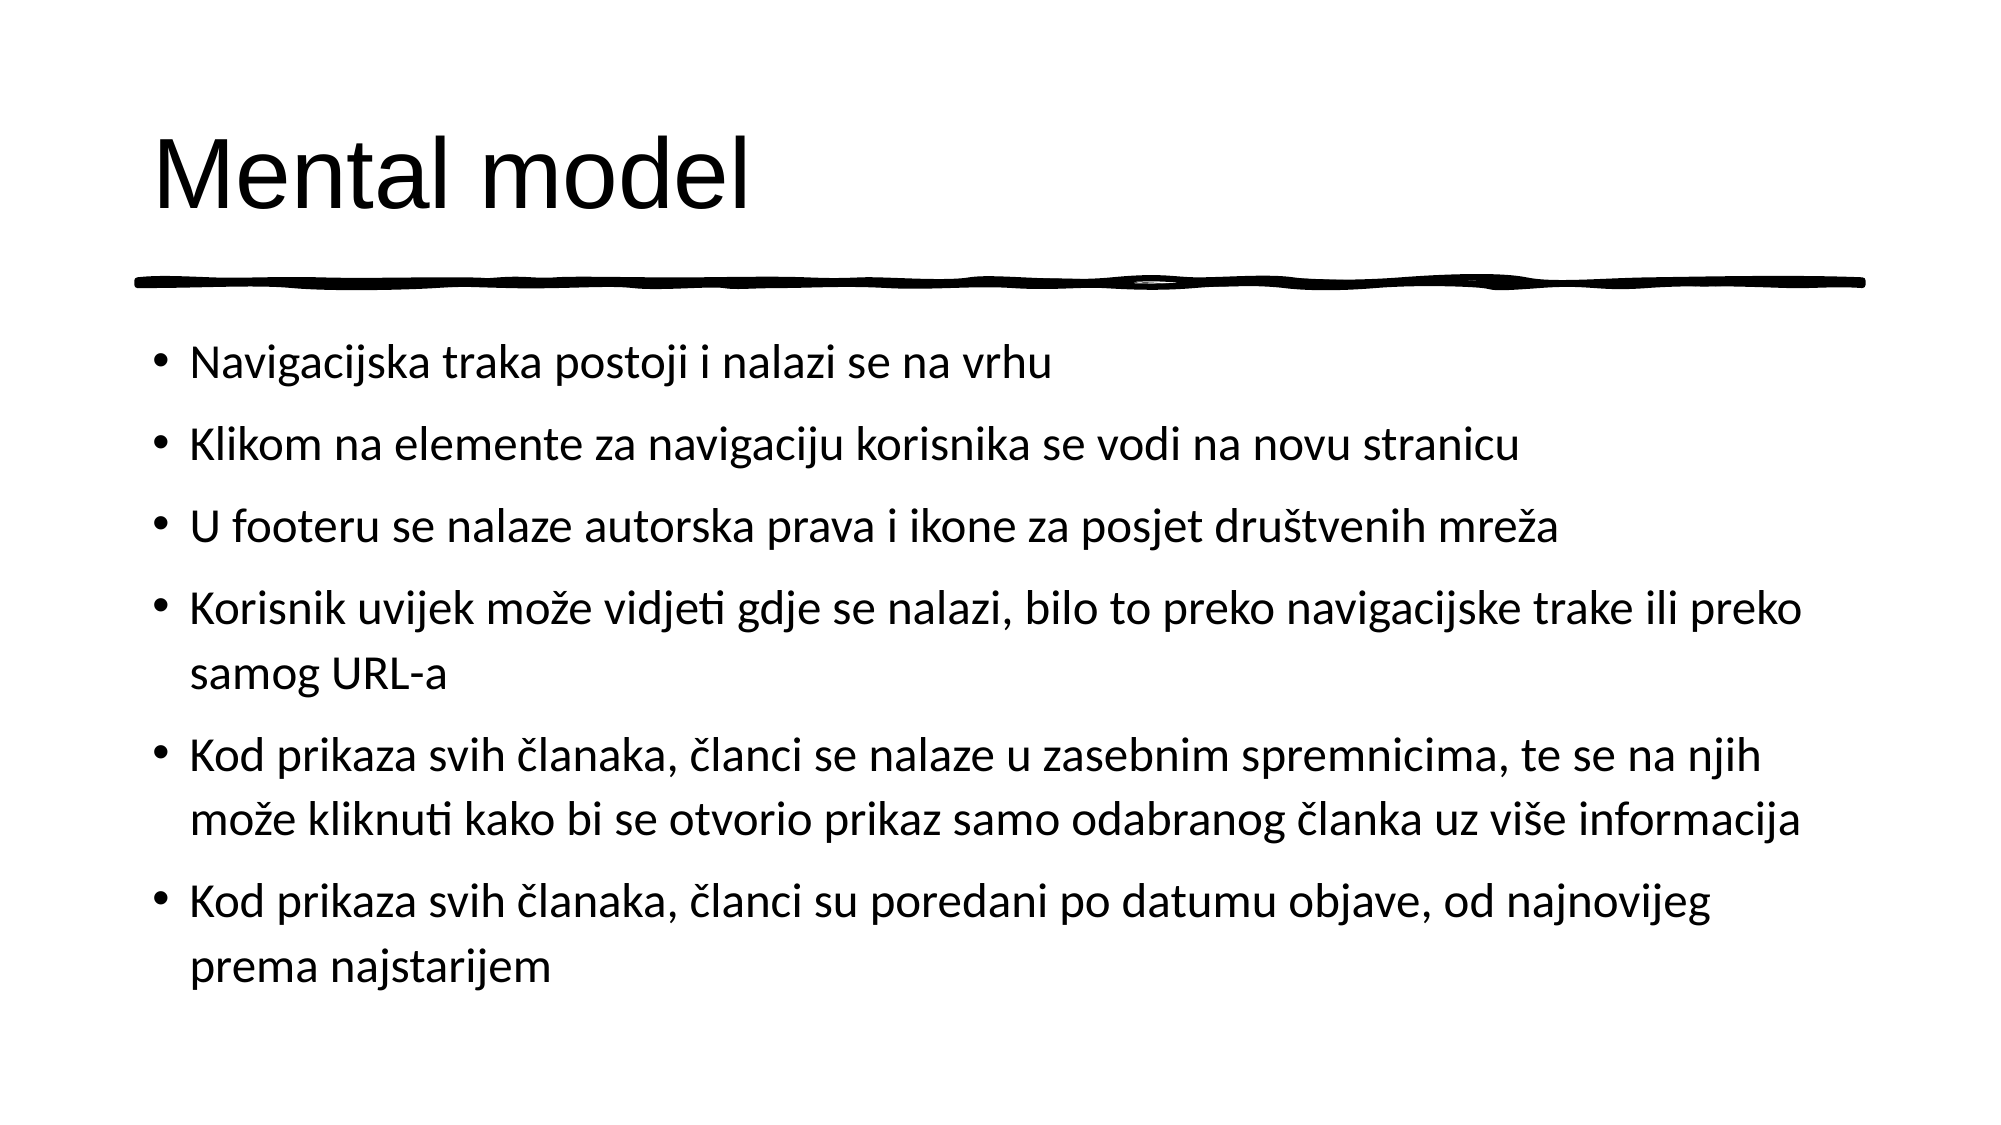

# Mental model
Navigacijska traka postoji i nalazi se na vrhu
Klikom na elemente za navigaciju korisnika se vodi na novu stranicu
U footeru se nalaze autorska prava i ikone za posjet društvenih mreža
Korisnik uvijek može vidjeti gdje se nalazi, bilo to preko navigacijske trake ili preko samog URL-a
Kod prikaza svih članaka, članci se nalaze u zasebnim spremnicima, te se na njih može kliknuti kako bi se otvorio prikaz samo odabranog članka uz više informacija
Kod prikaza svih članaka, članci su poredani po datumu objave, od najnovijeg prema najstarijem